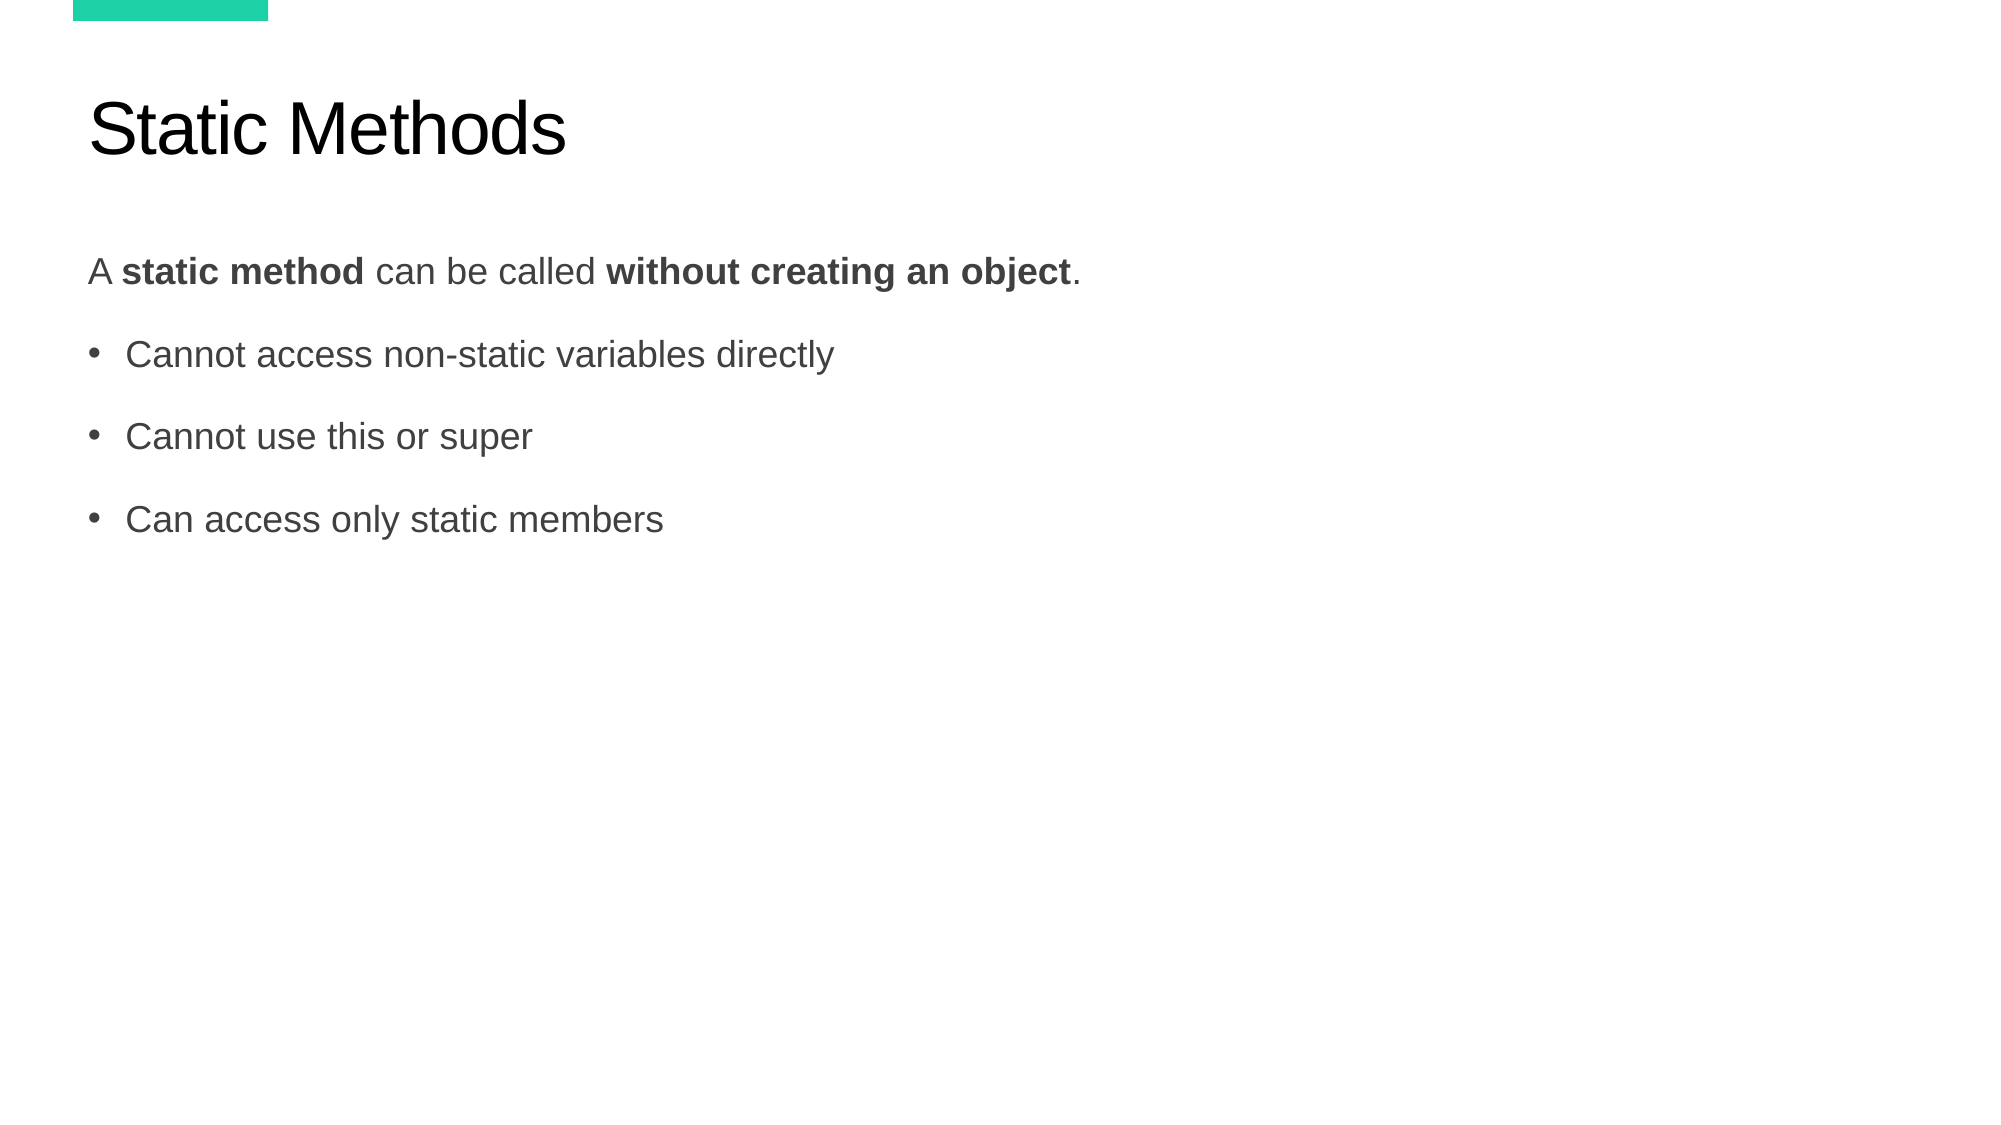

# Static Methods
A static method can be called without creating an object.
Cannot access non-static variables directly
Cannot use this or super
Can access only static members